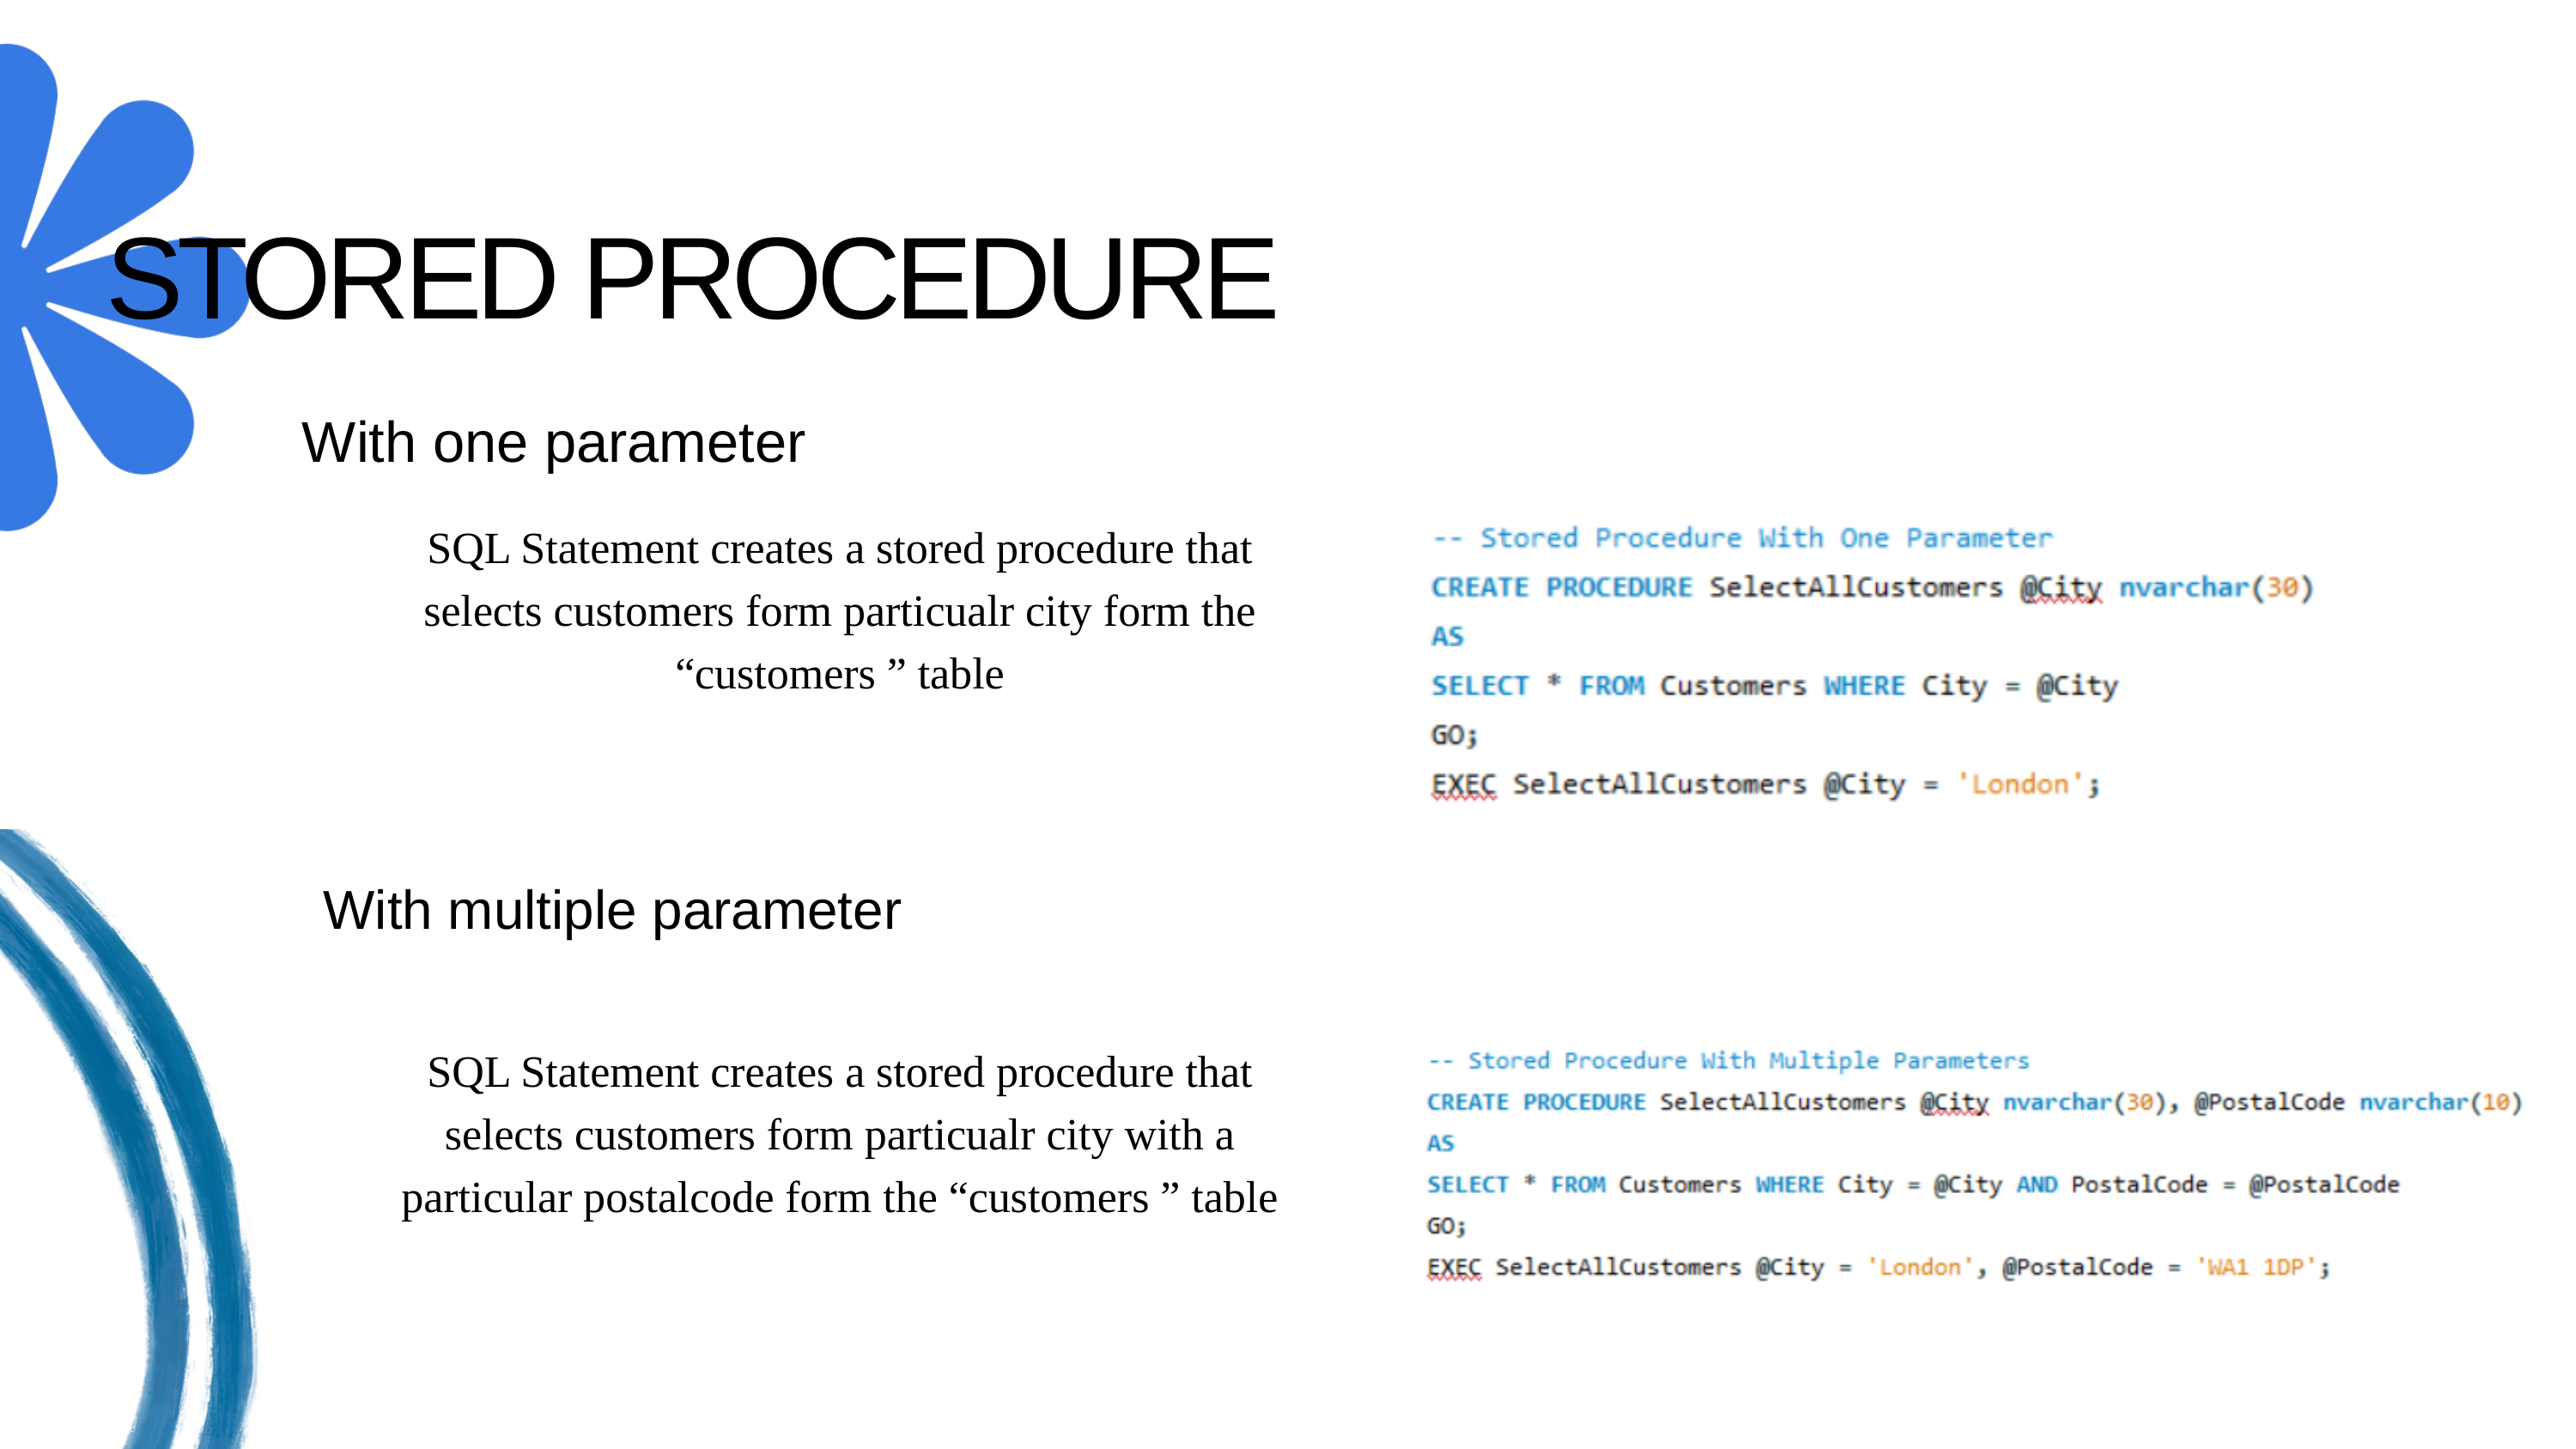

STORED PROCEDURE
With one parameter
SQL Statement creates a stored procedure that selects customers form particualr city form the “customers ” table

With multiple parameter

SQL Statement creates a stored procedure that selects customers form particualr city with a particular postalcode form the “customers ” table